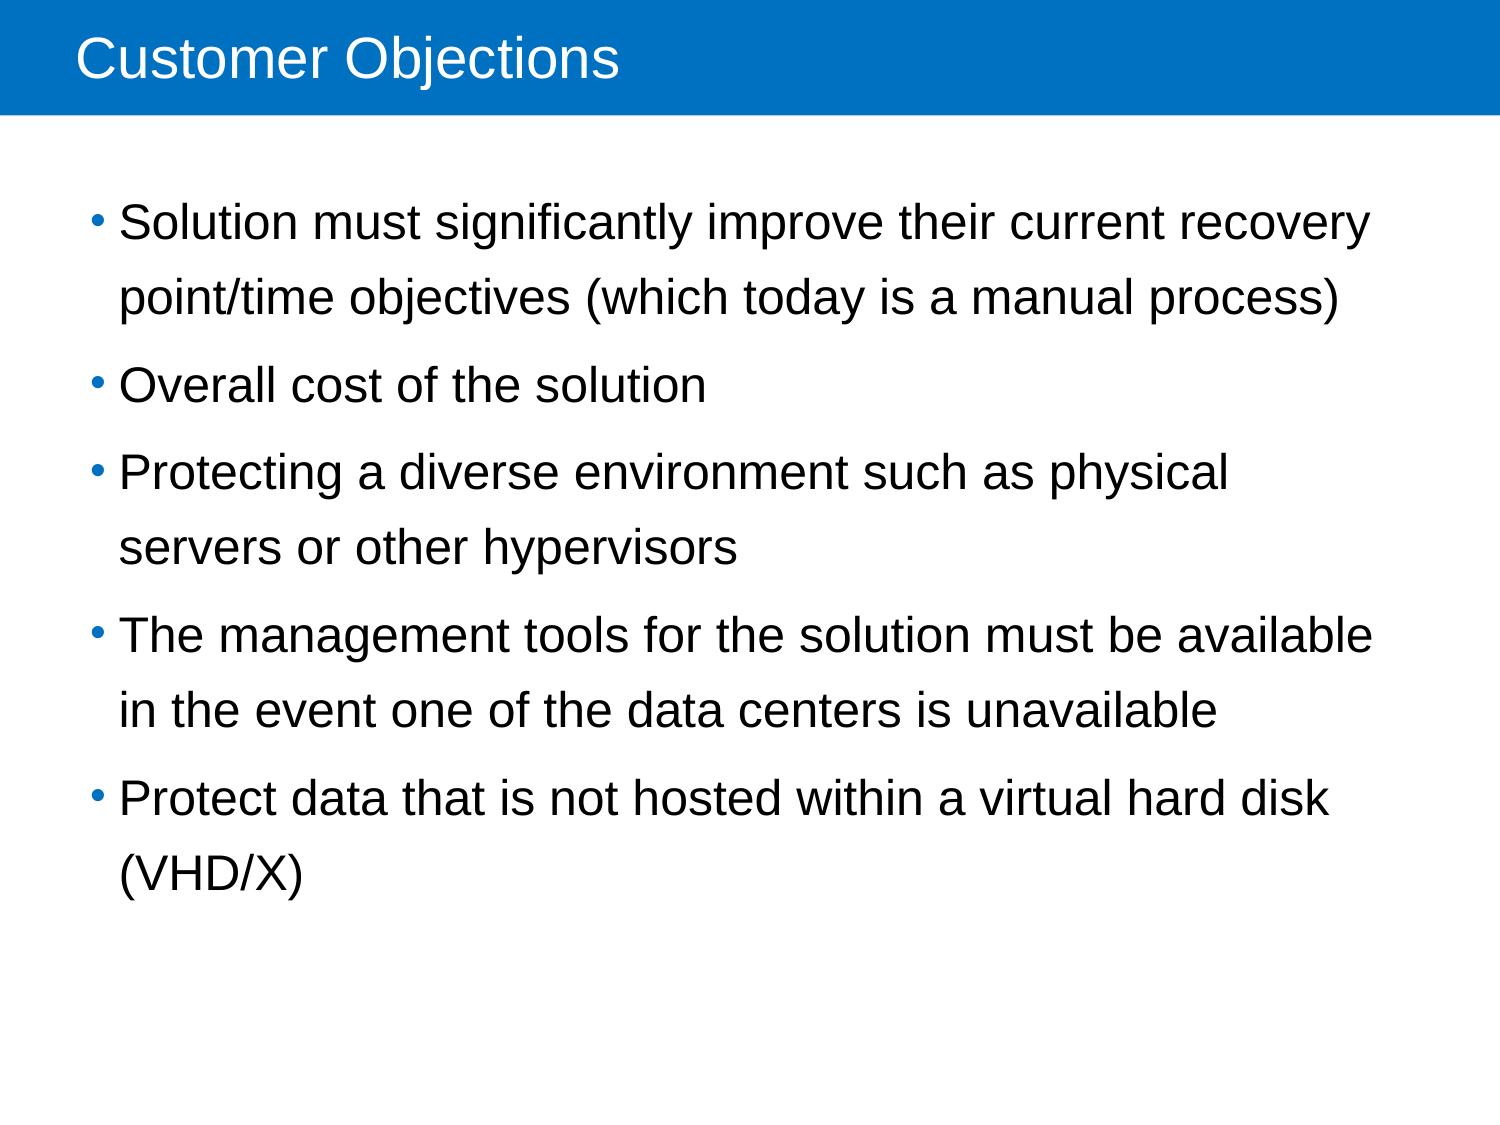

# Customer Objections
Solution must significantly improve their current recovery point/time objectives (which today is a manual process)
Overall cost of the solution
Protecting a diverse environment such as physical servers or other hypervisors
The management tools for the solution must be available in the event one of the data centers is unavailable
Protect data that is not hosted within a virtual hard disk (VHD/X)